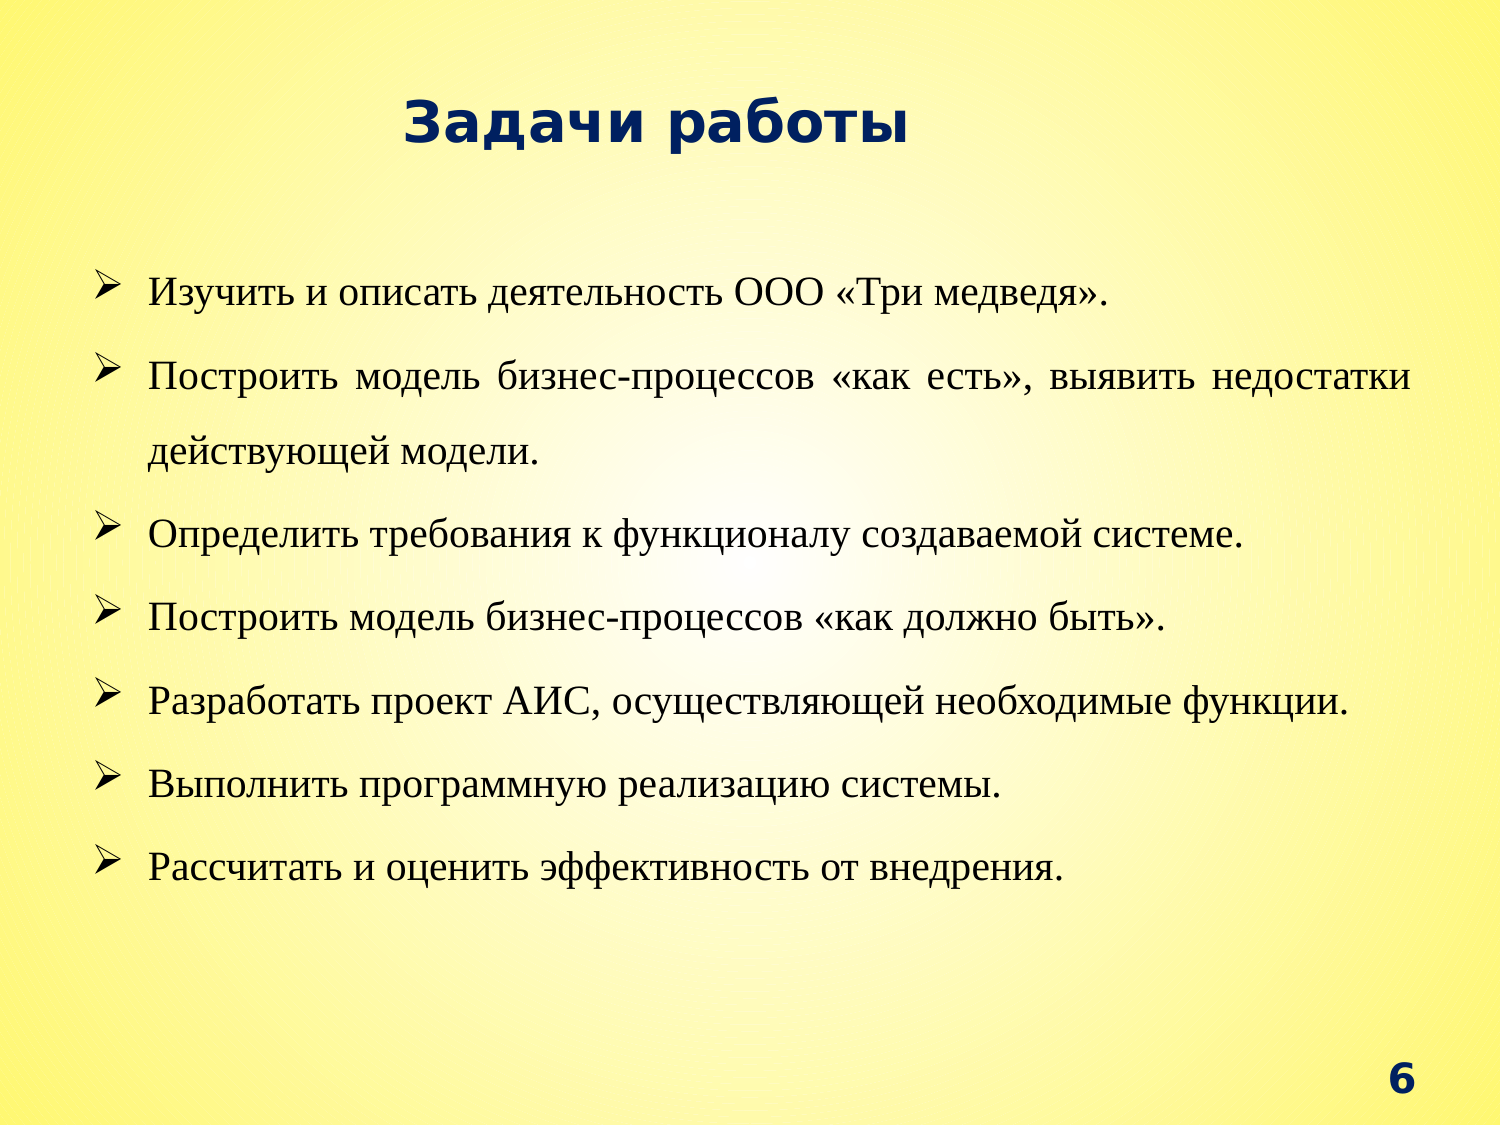

# Задачи работы
Изучить и описать деятельность ООО «Три медведя».
Построить модель бизнес-процессов «как есть», выявить недостатки действующей модели.
Определить требования к функционалу создаваемой системе.
Построить модель бизнес-процессов «как должно быть».
Разработать проект АИС, осуществляющей необходимые функции.
Выполнить программную реализацию системы.
Рассчитать и оценить эффективность от внедрения.

6